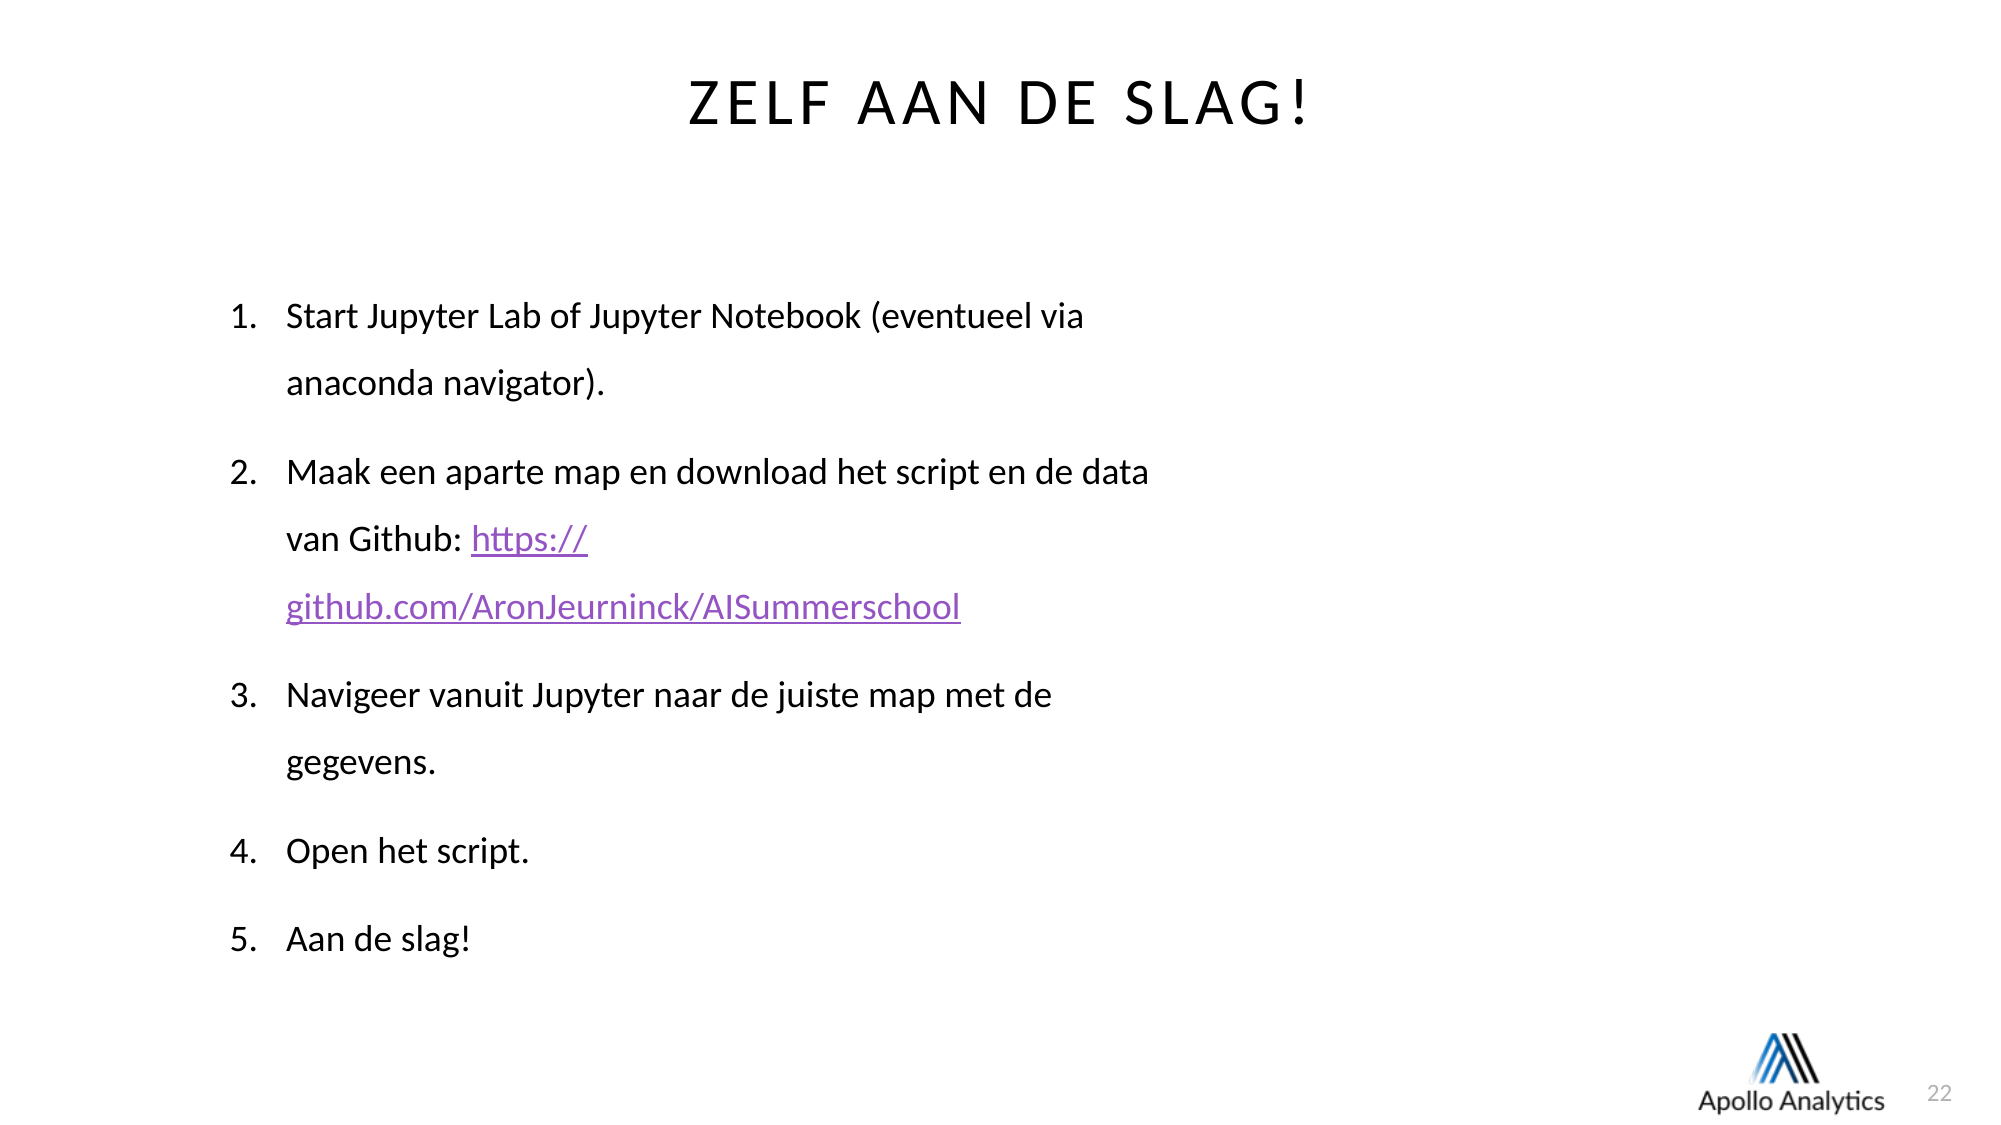

Zelf aan de slag!
Start Jupyter Lab of Jupyter Notebook (eventueel via anaconda navigator).
Maak een aparte map en download het script en de data van Github: https://github.com/AronJeurninck/AISummerschool
Navigeer vanuit Jupyter naar de juiste map met de gegevens.
Open het script.
Aan de slag!

22